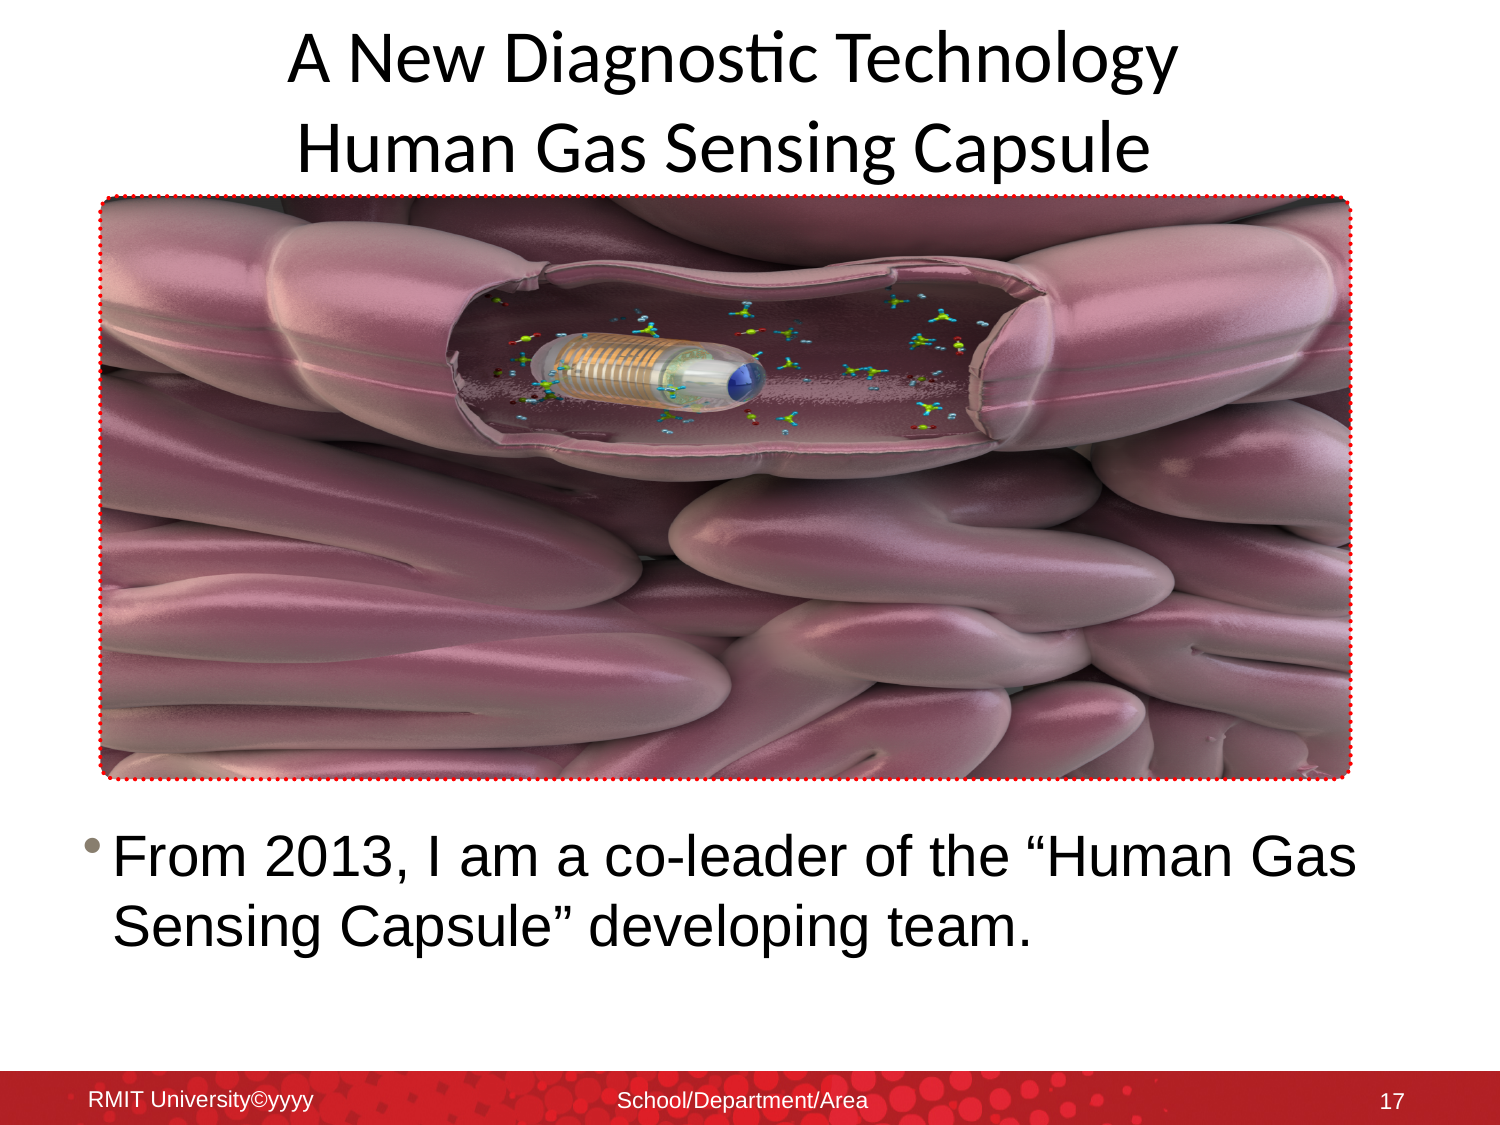

A New Diagnostic Technology
Human Gas Sensing Capsule

From 2013, I am a co-leader of the “Human Gas Sensing Capsule” developing team.
RMIT University©yyyy
School/Department/Area
17